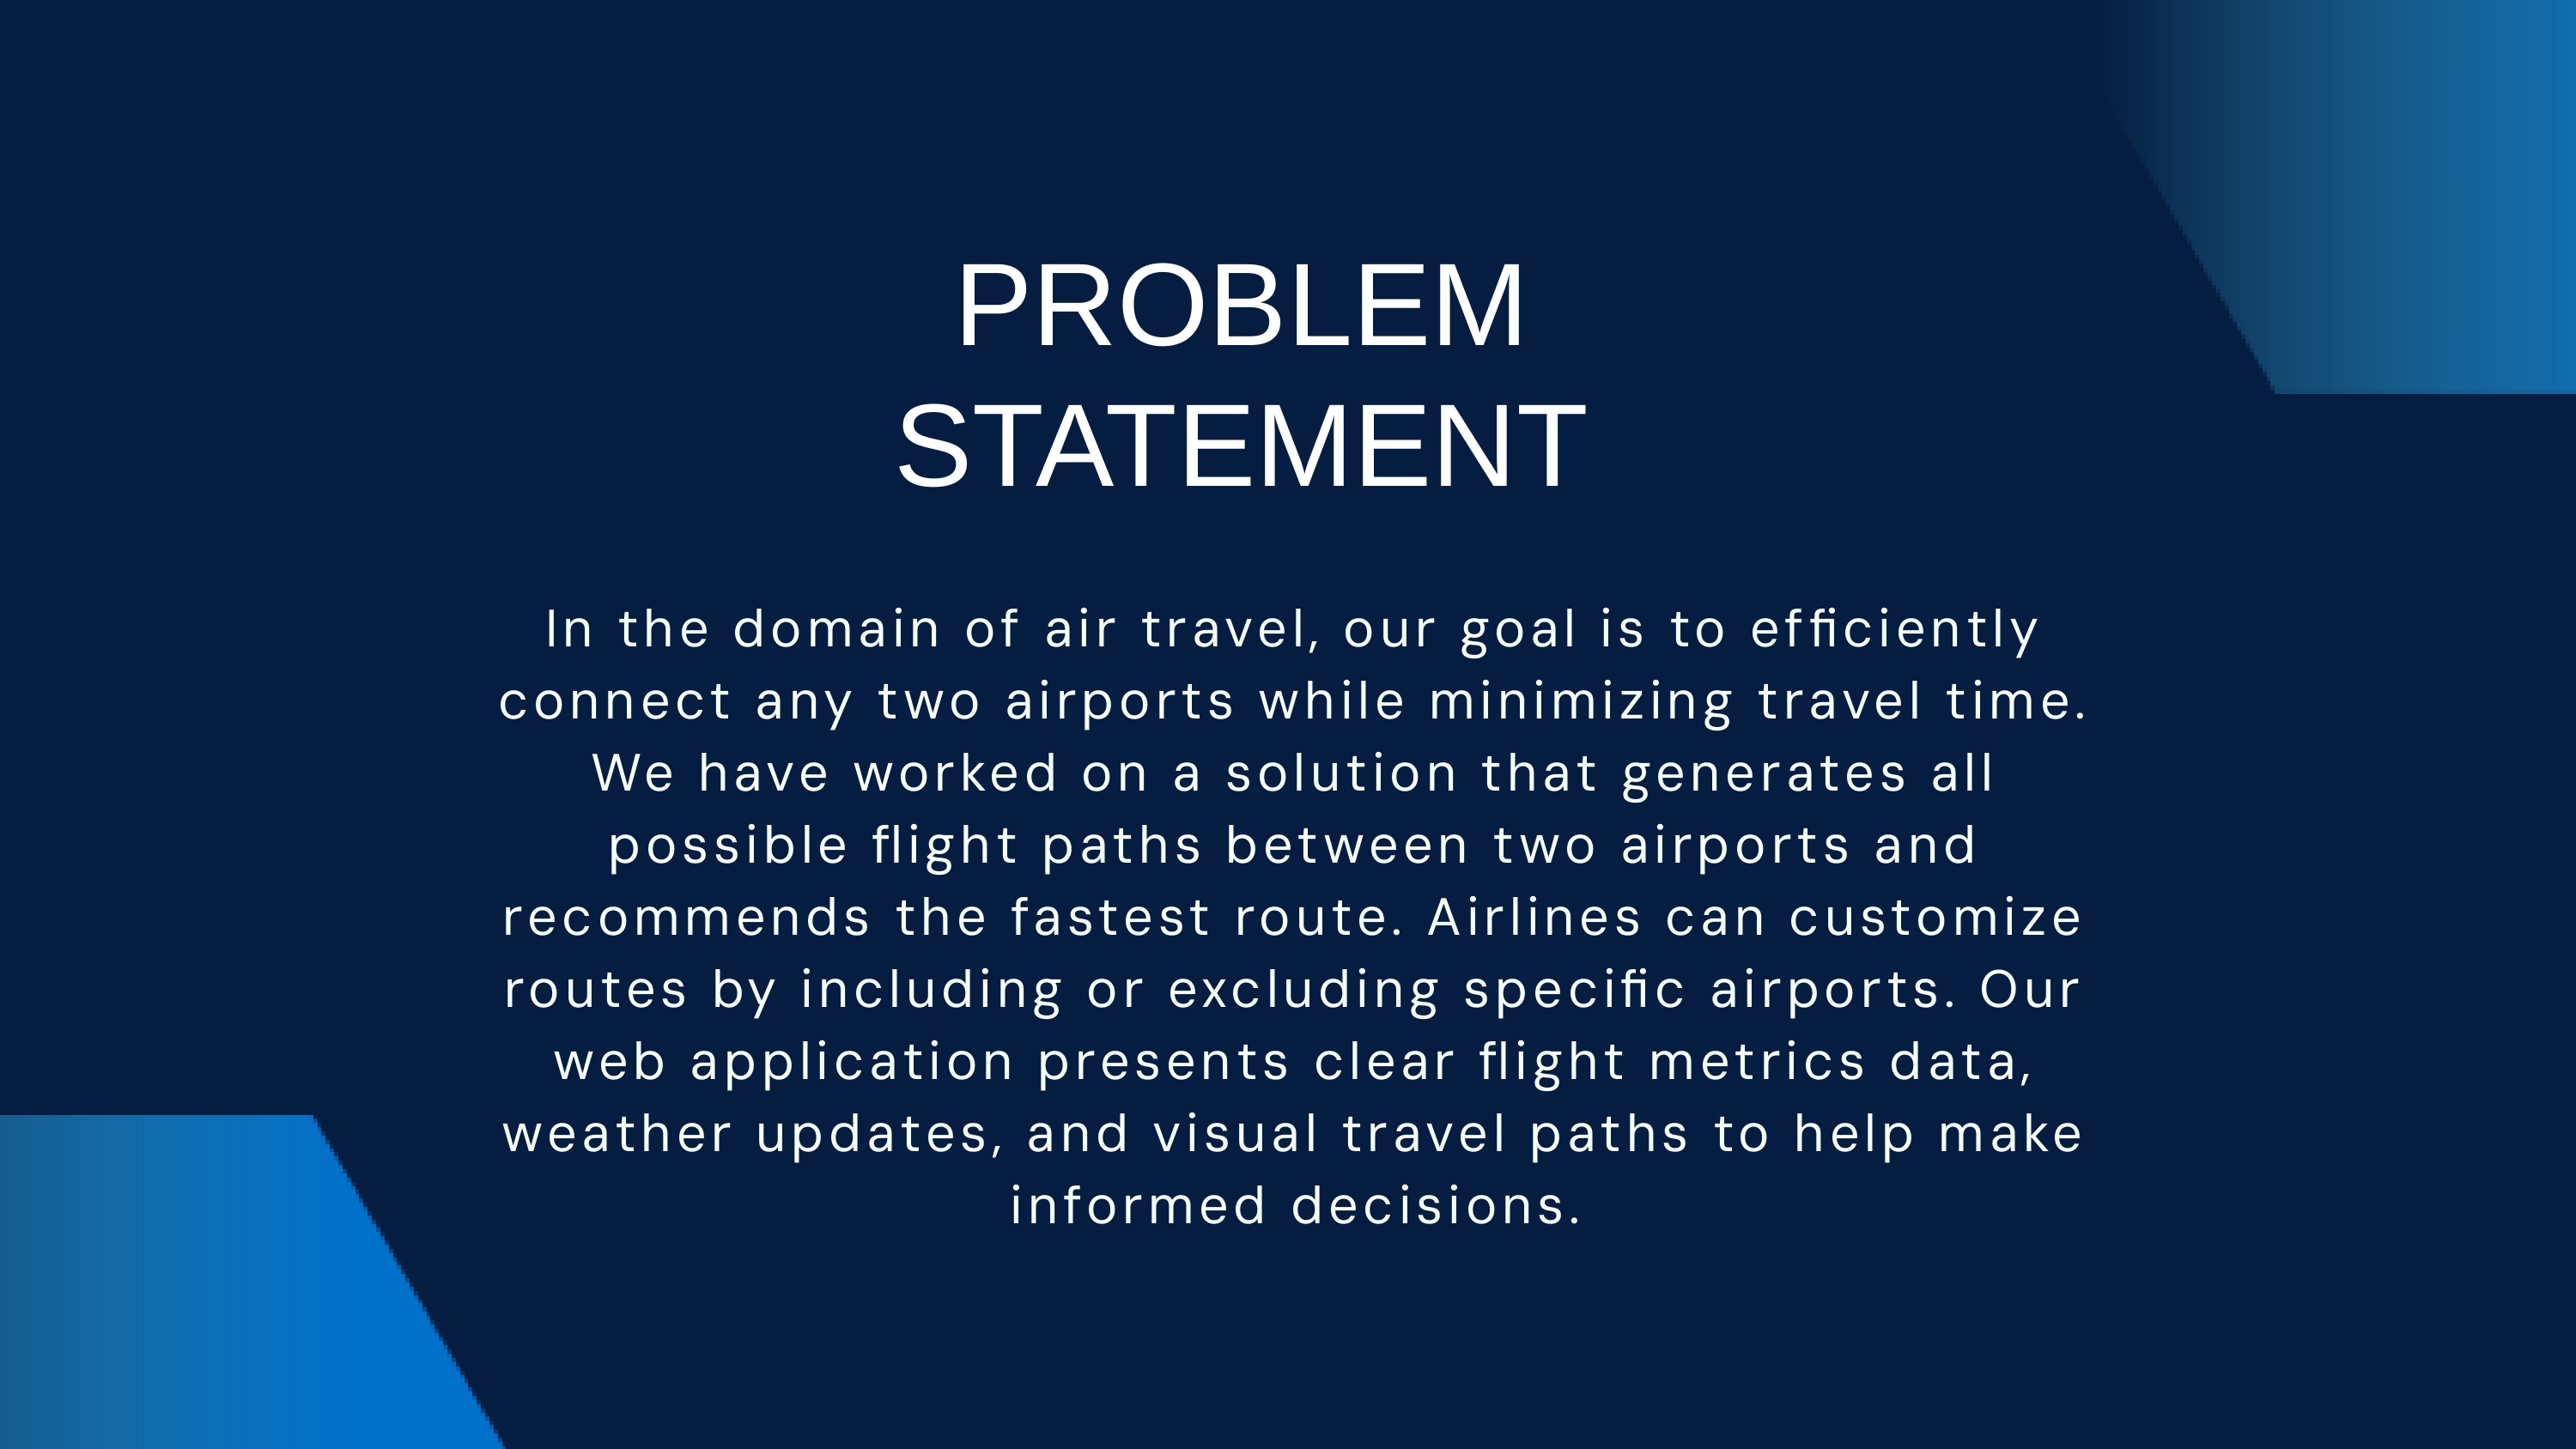

PROBLEM STATEMENT
In the domain of air travel, our goal is to efficiently connect any two airports while minimizing travel time. We have worked on a solution that generates all possible flight paths between two airports and recommends the fastest route. Airlines can customize routes by including or excluding specific airports. Our web application presents clear flight metrics data, weather updates, and visual travel paths to help make informed decisions.